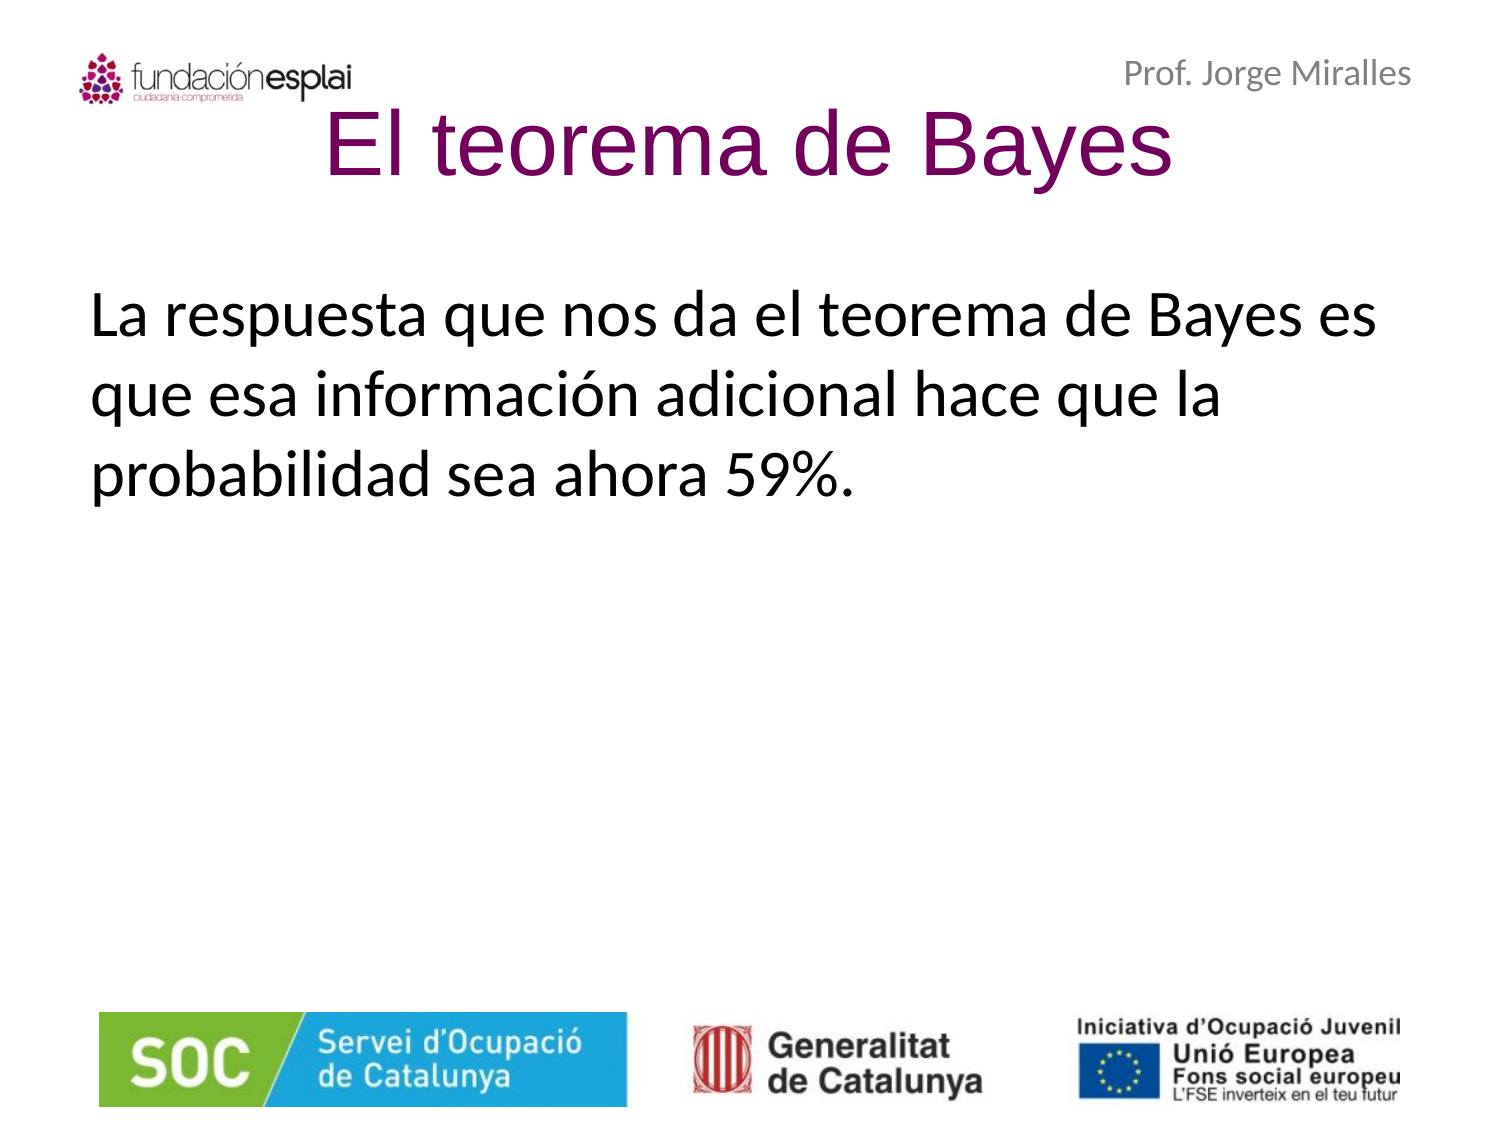

# El teorema de Bayes
La respuesta que nos da el teorema de Bayes es que esa información adicional hace que la probabilidad sea ahora 59%.